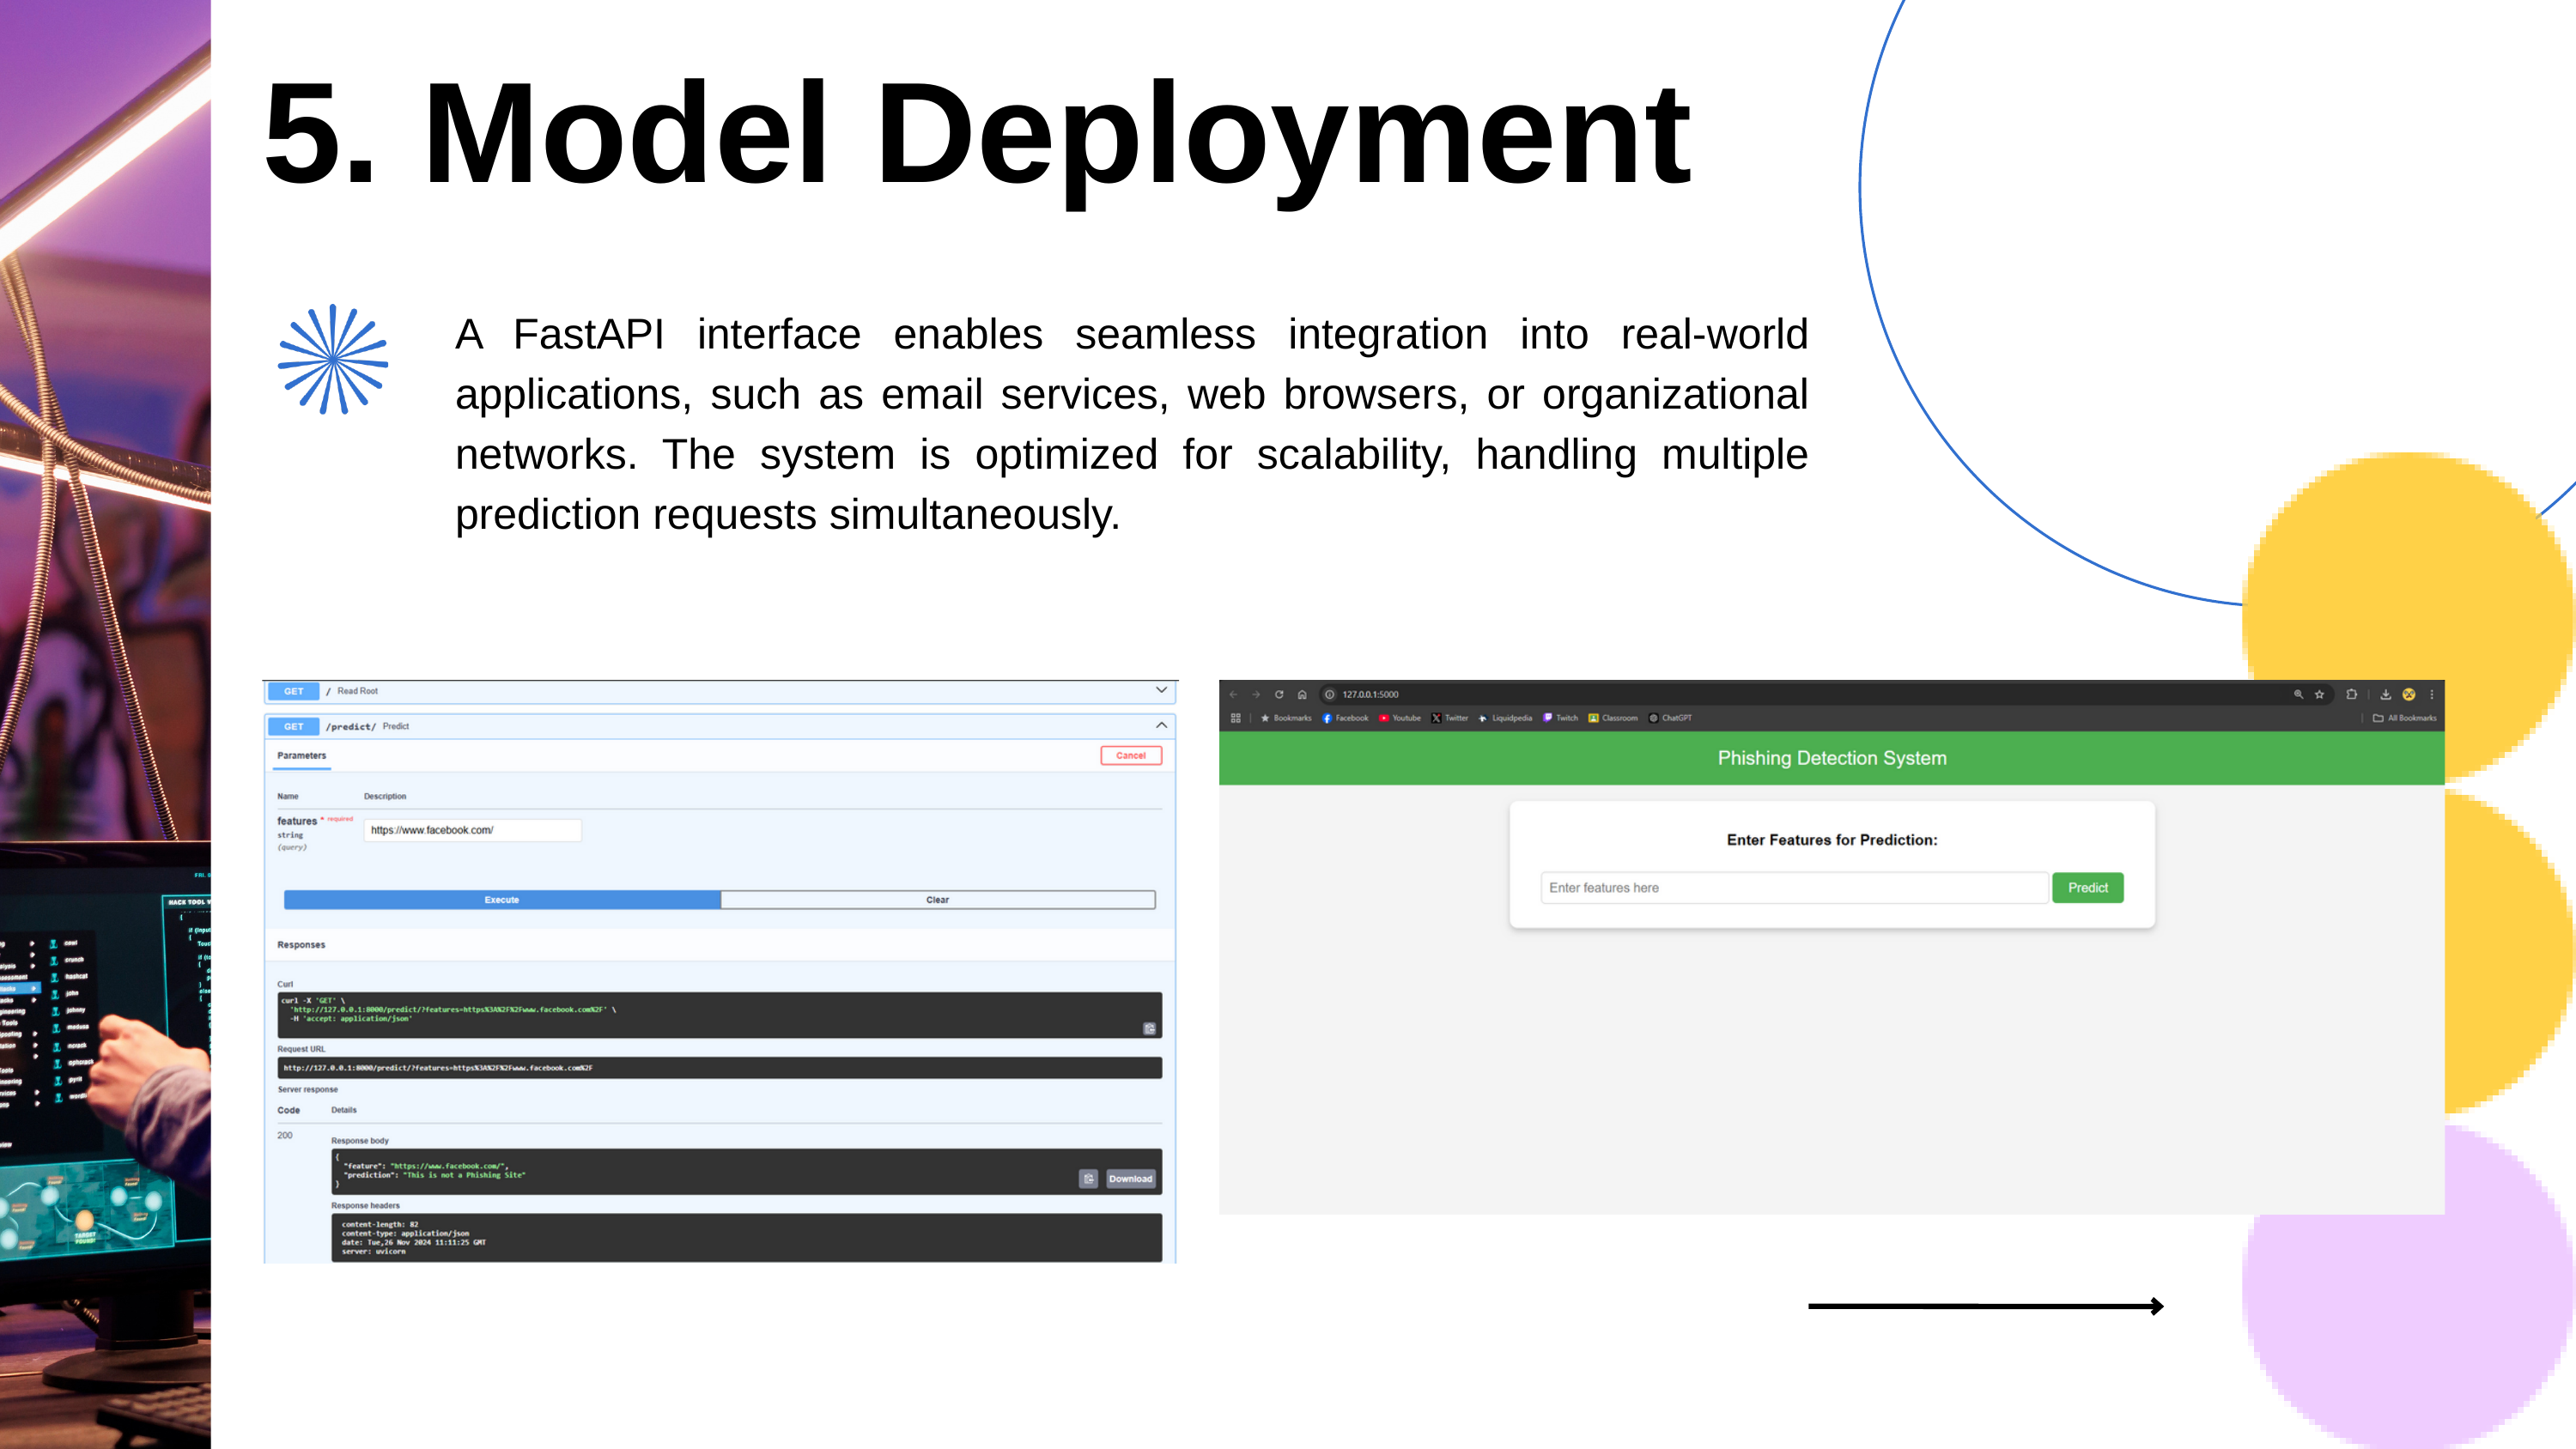

5. Model Deployment
A FastAPI interface enables seamless integration into real-world applications, such as email services, web browsers, or organizational networks. The system is optimized for scalability, handling multiple prediction requests simultaneously.

ใส่รูป

ใส่รูป